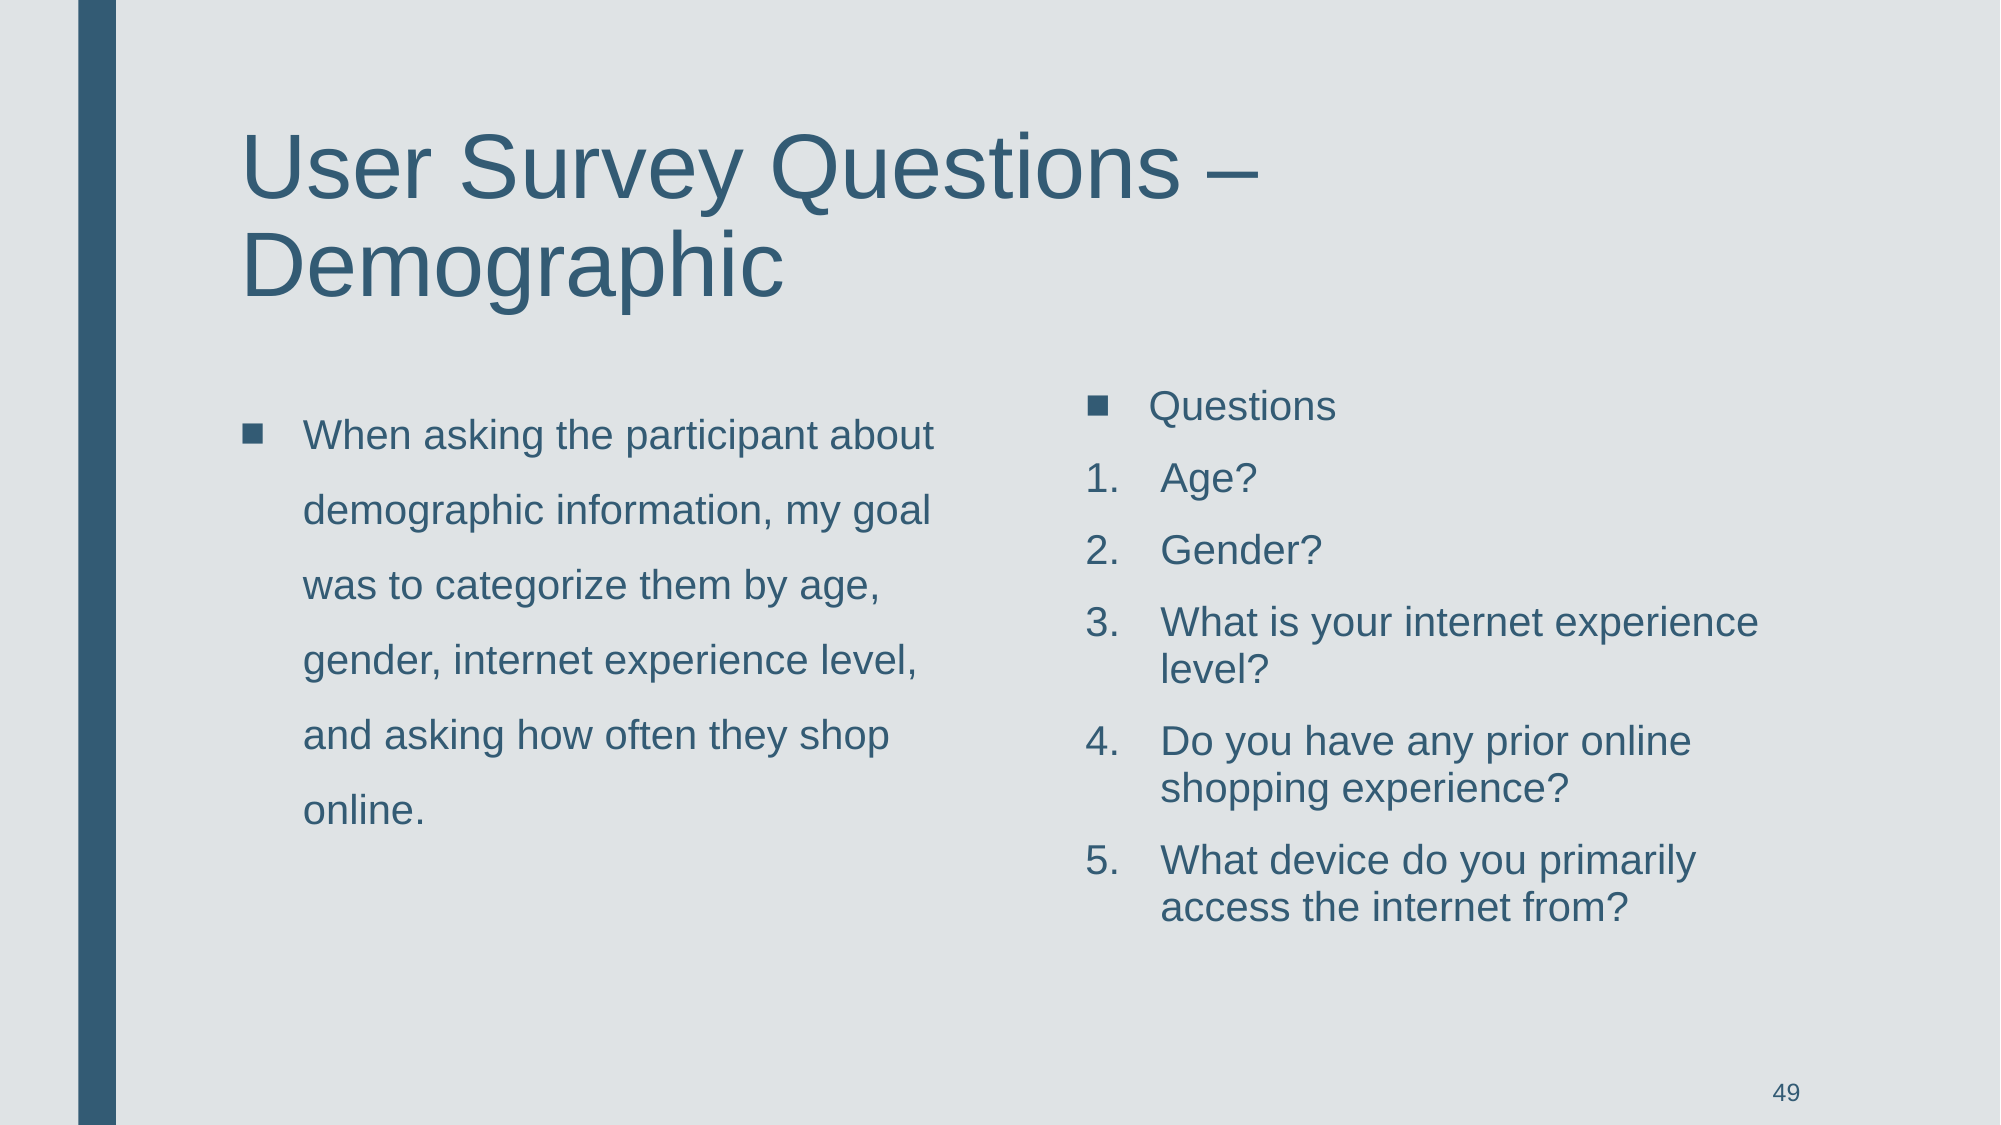

# User Survey Questions –Demographic
When asking the participant about demographic information, my goal was to categorize them by age, gender, internet experience level, and asking how often they shop online.
Questions
Age?
Gender?
What is your internet experience level?
Do you have any prior online shopping experience?
What device do you primarily access the internet from?
49